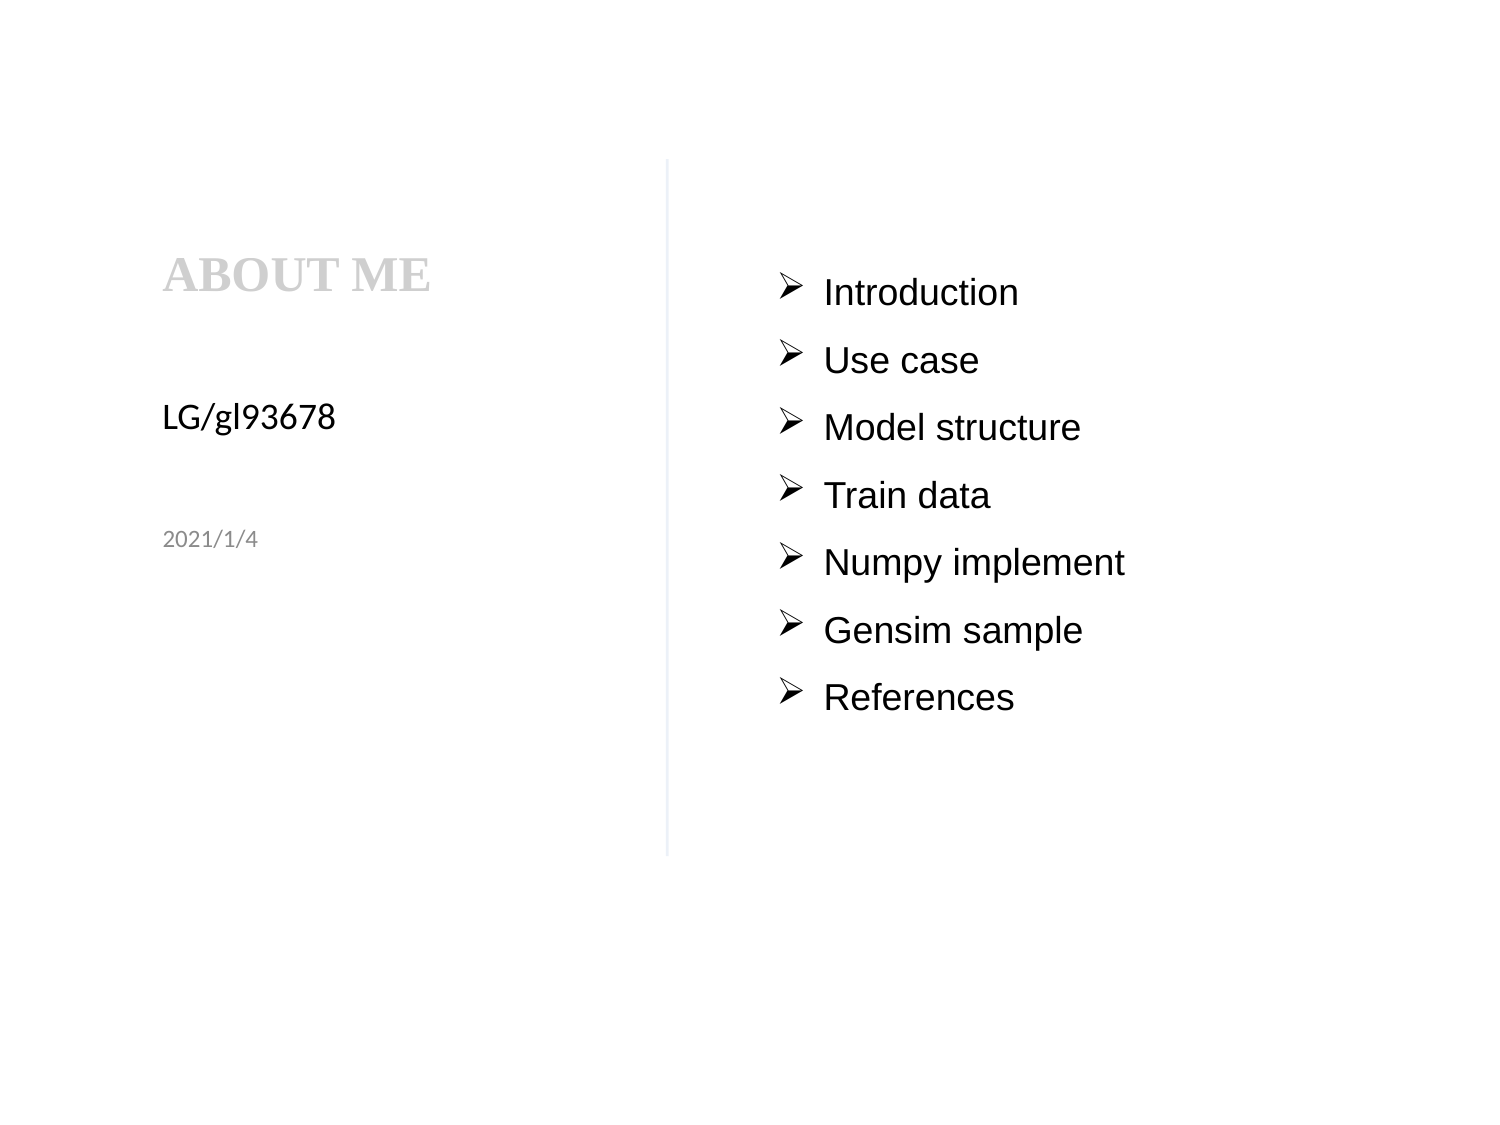

ABOUT ME
Introduction
Use case
Model structure
Train data
Numpy implement
Gensim sample
References
LG/gl93678
2021/1/4